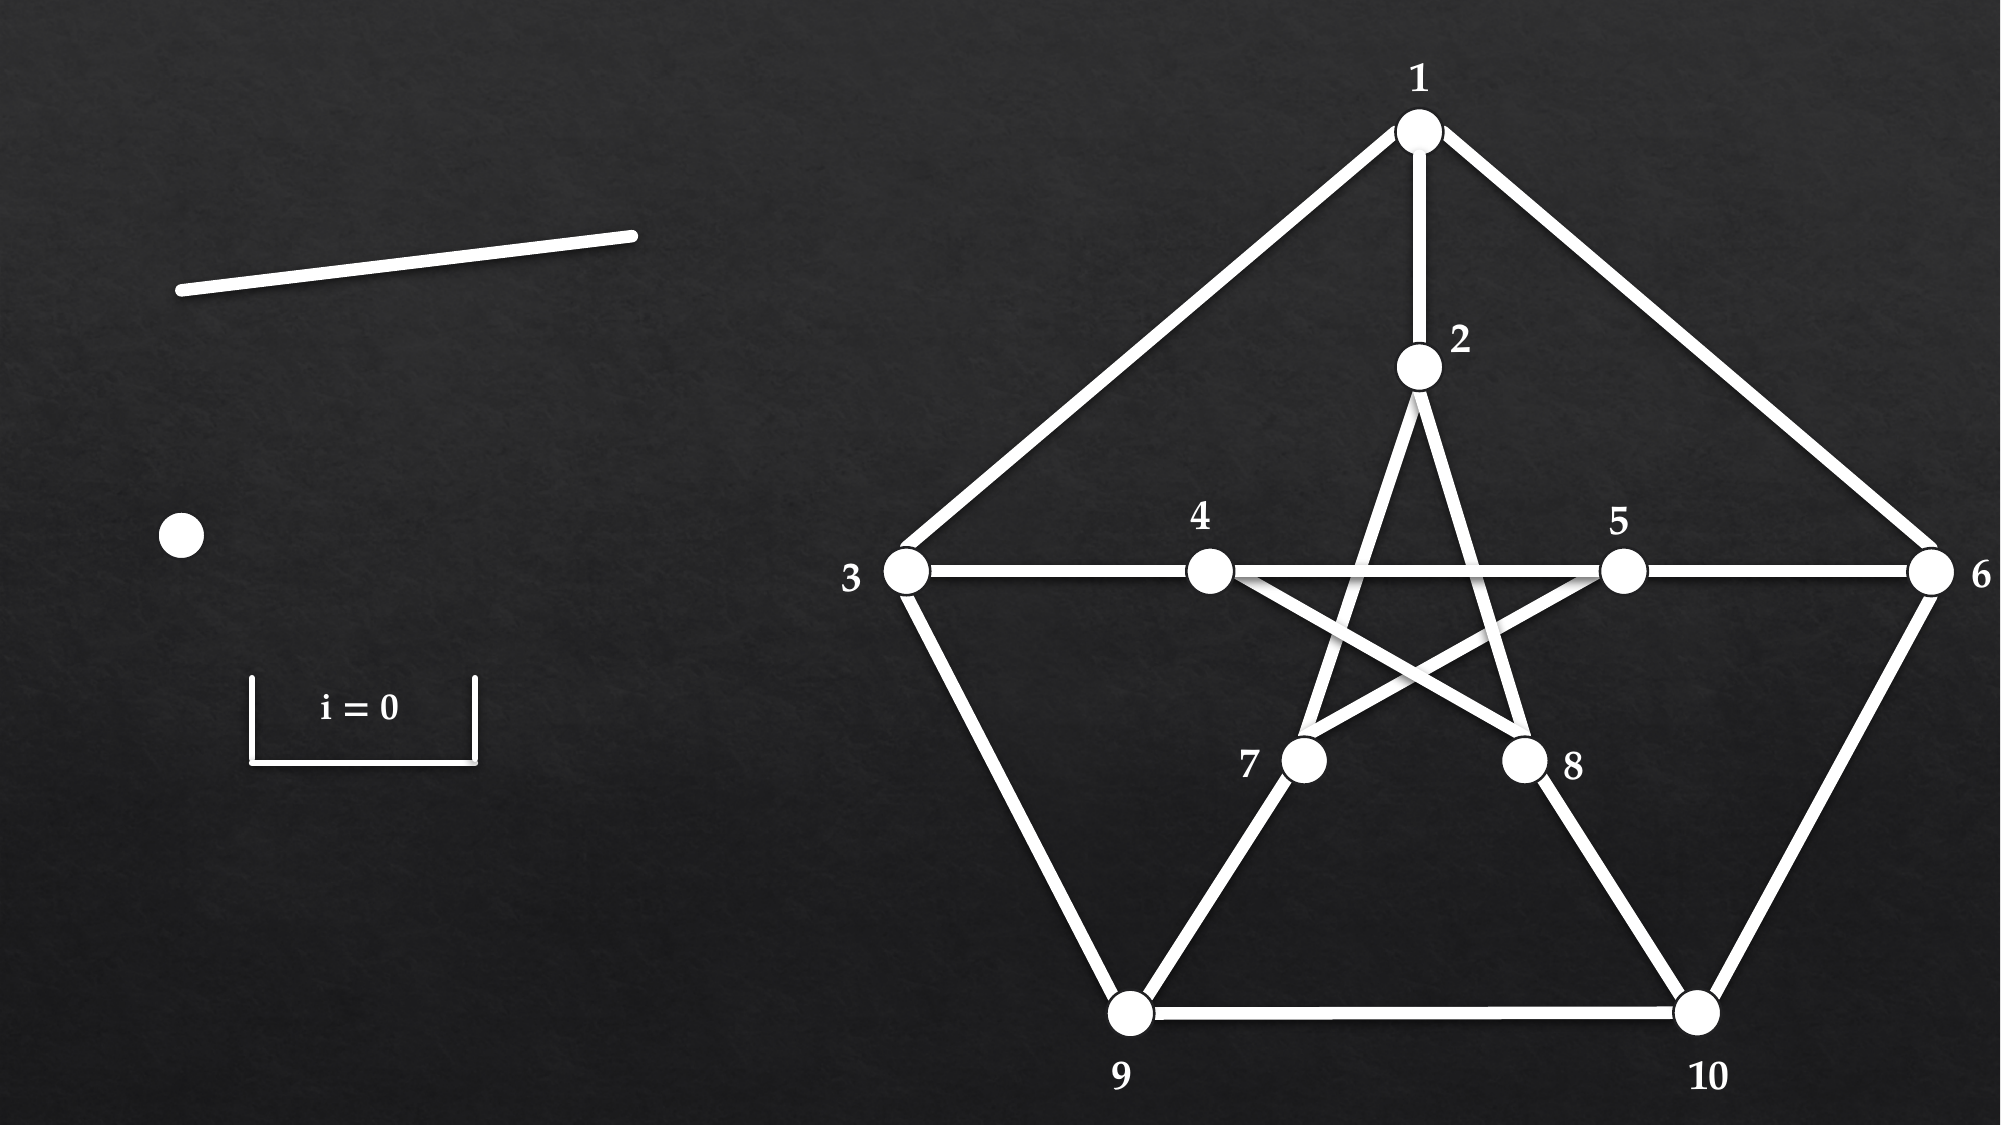

1

2

4
5

6
3

i = 0
7
8

9
10